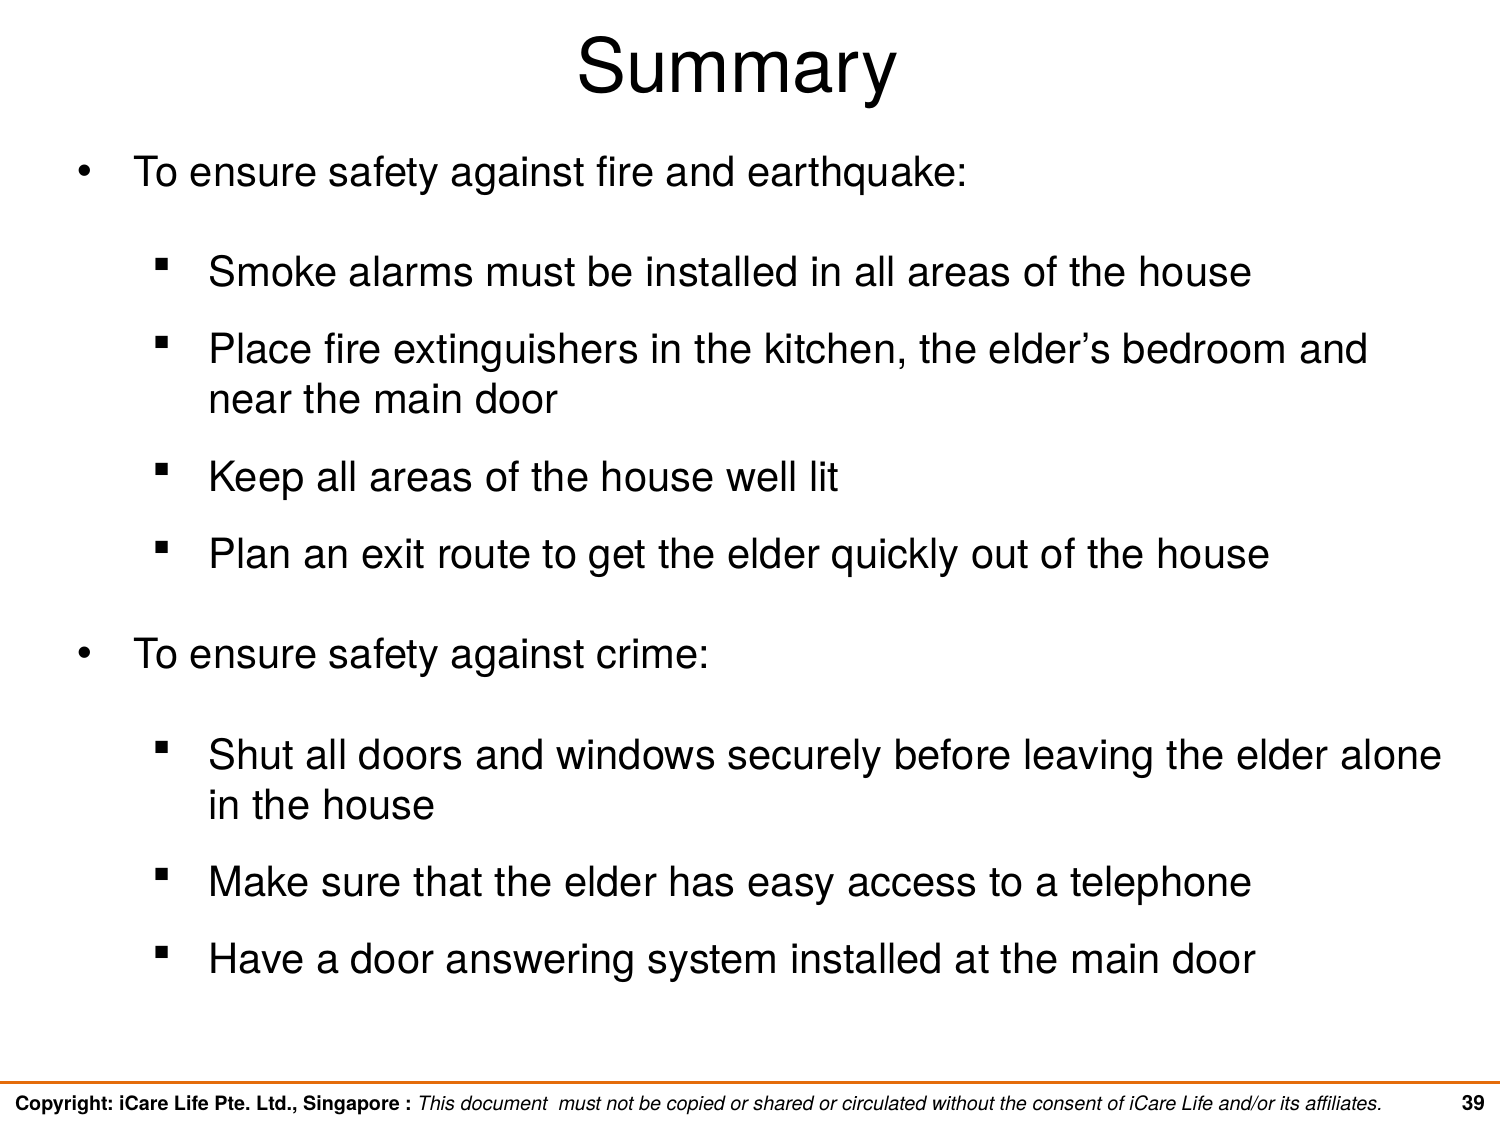

# Summary
To ensure safety against fire and earthquake:

Smoke alarms must be installed in all areas of the house

Place fire extinguishers in the kitchen, the elder’s bedroom and near the main door

Keep all areas of the house well lit

Plan an exit route to get the elder quickly out of the house

To ensure safety against crime:

Shut all doors and windows securely before leaving the elder alone in the house

Make sure that the elder has easy access to a telephone

Have a door answering system installed at the main door

39